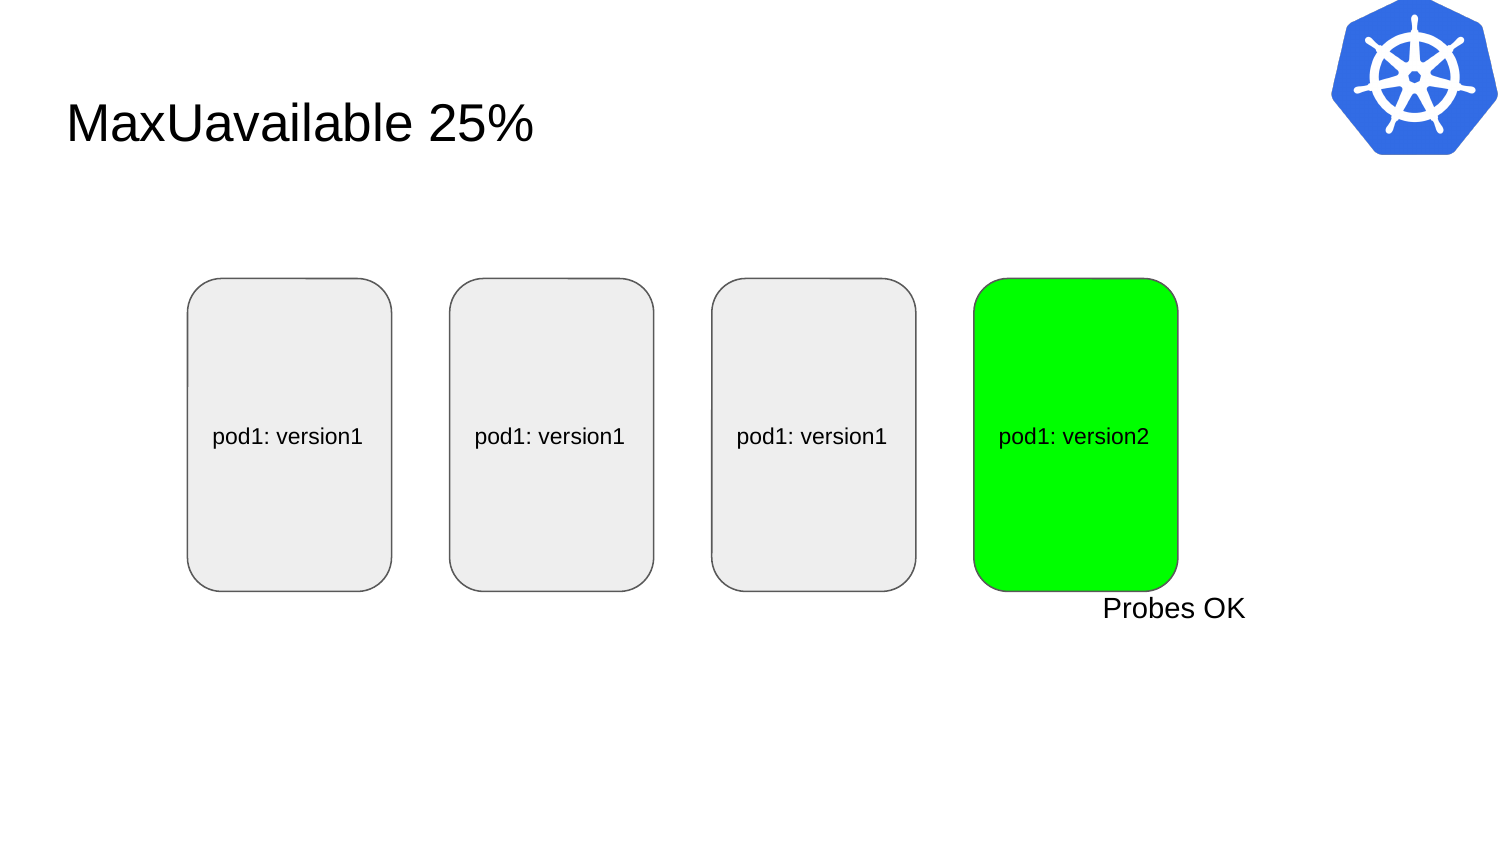

# MaxUavailable 25%
pod1: version1
pod1: version1
pod1: version1
pod1: version2
Probes OK